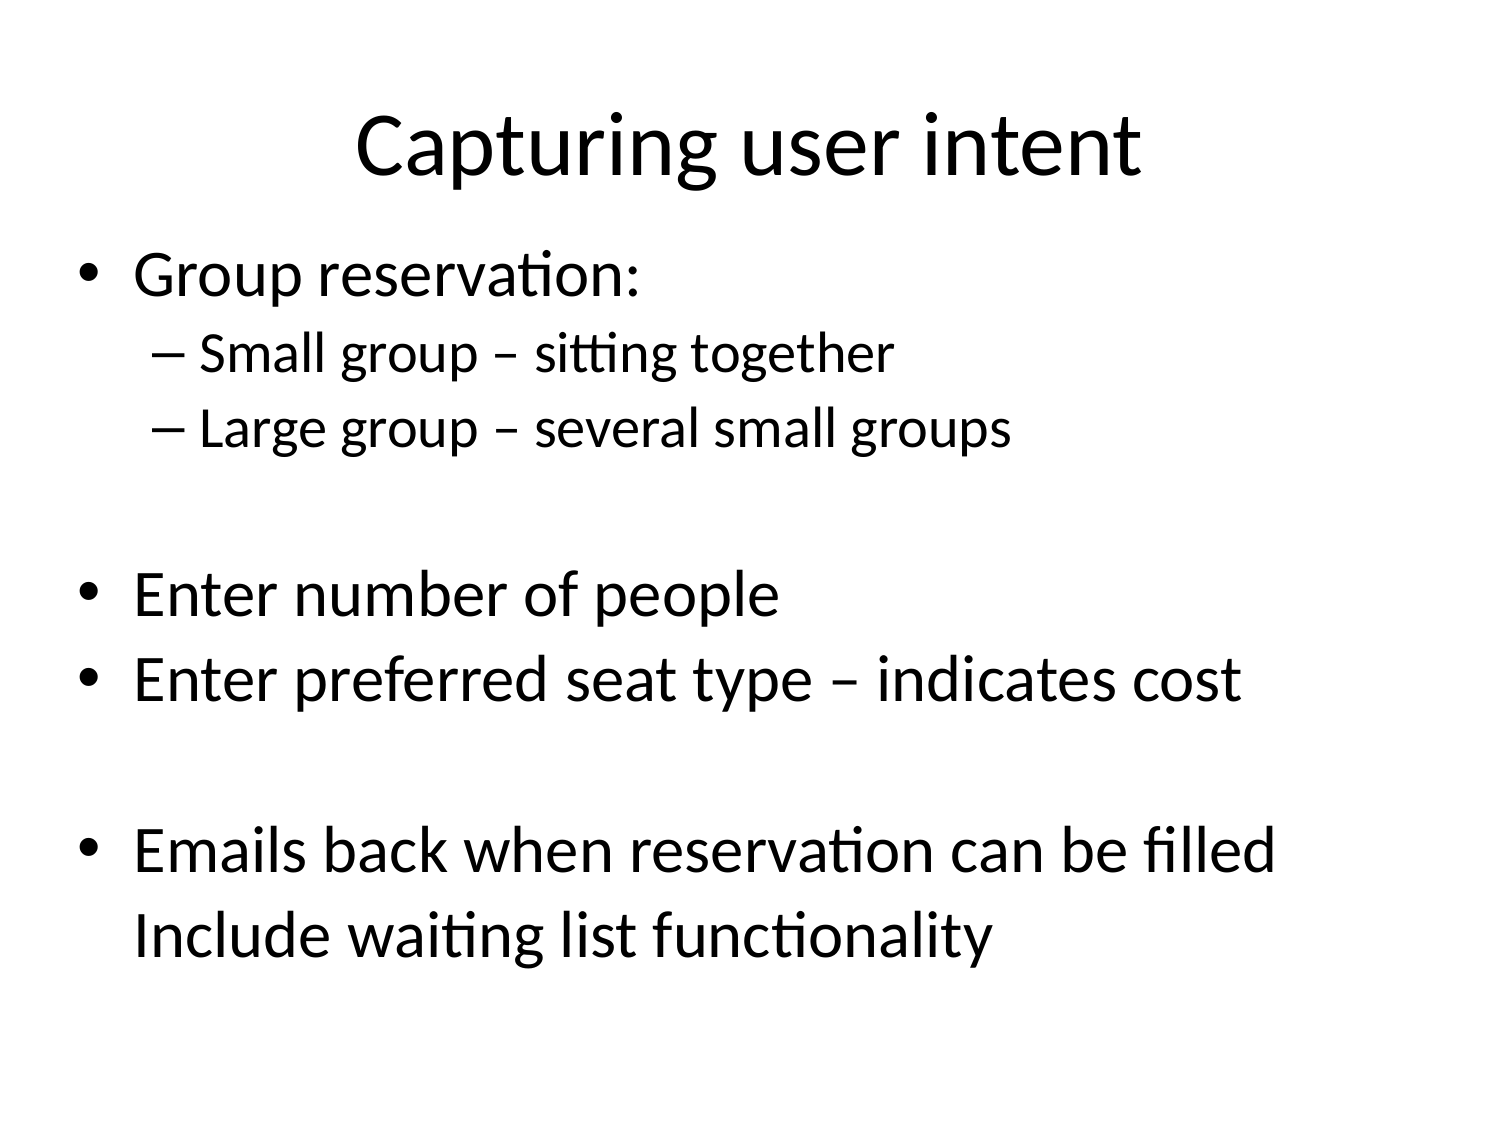

# Capturing user intent
Group reservation:
Small group – sitting together
Large group – several small groups

Enter number of people
Enter preferred seat type – indicates cost

Emails back when reservation can be filled
	Include waiting list functionality